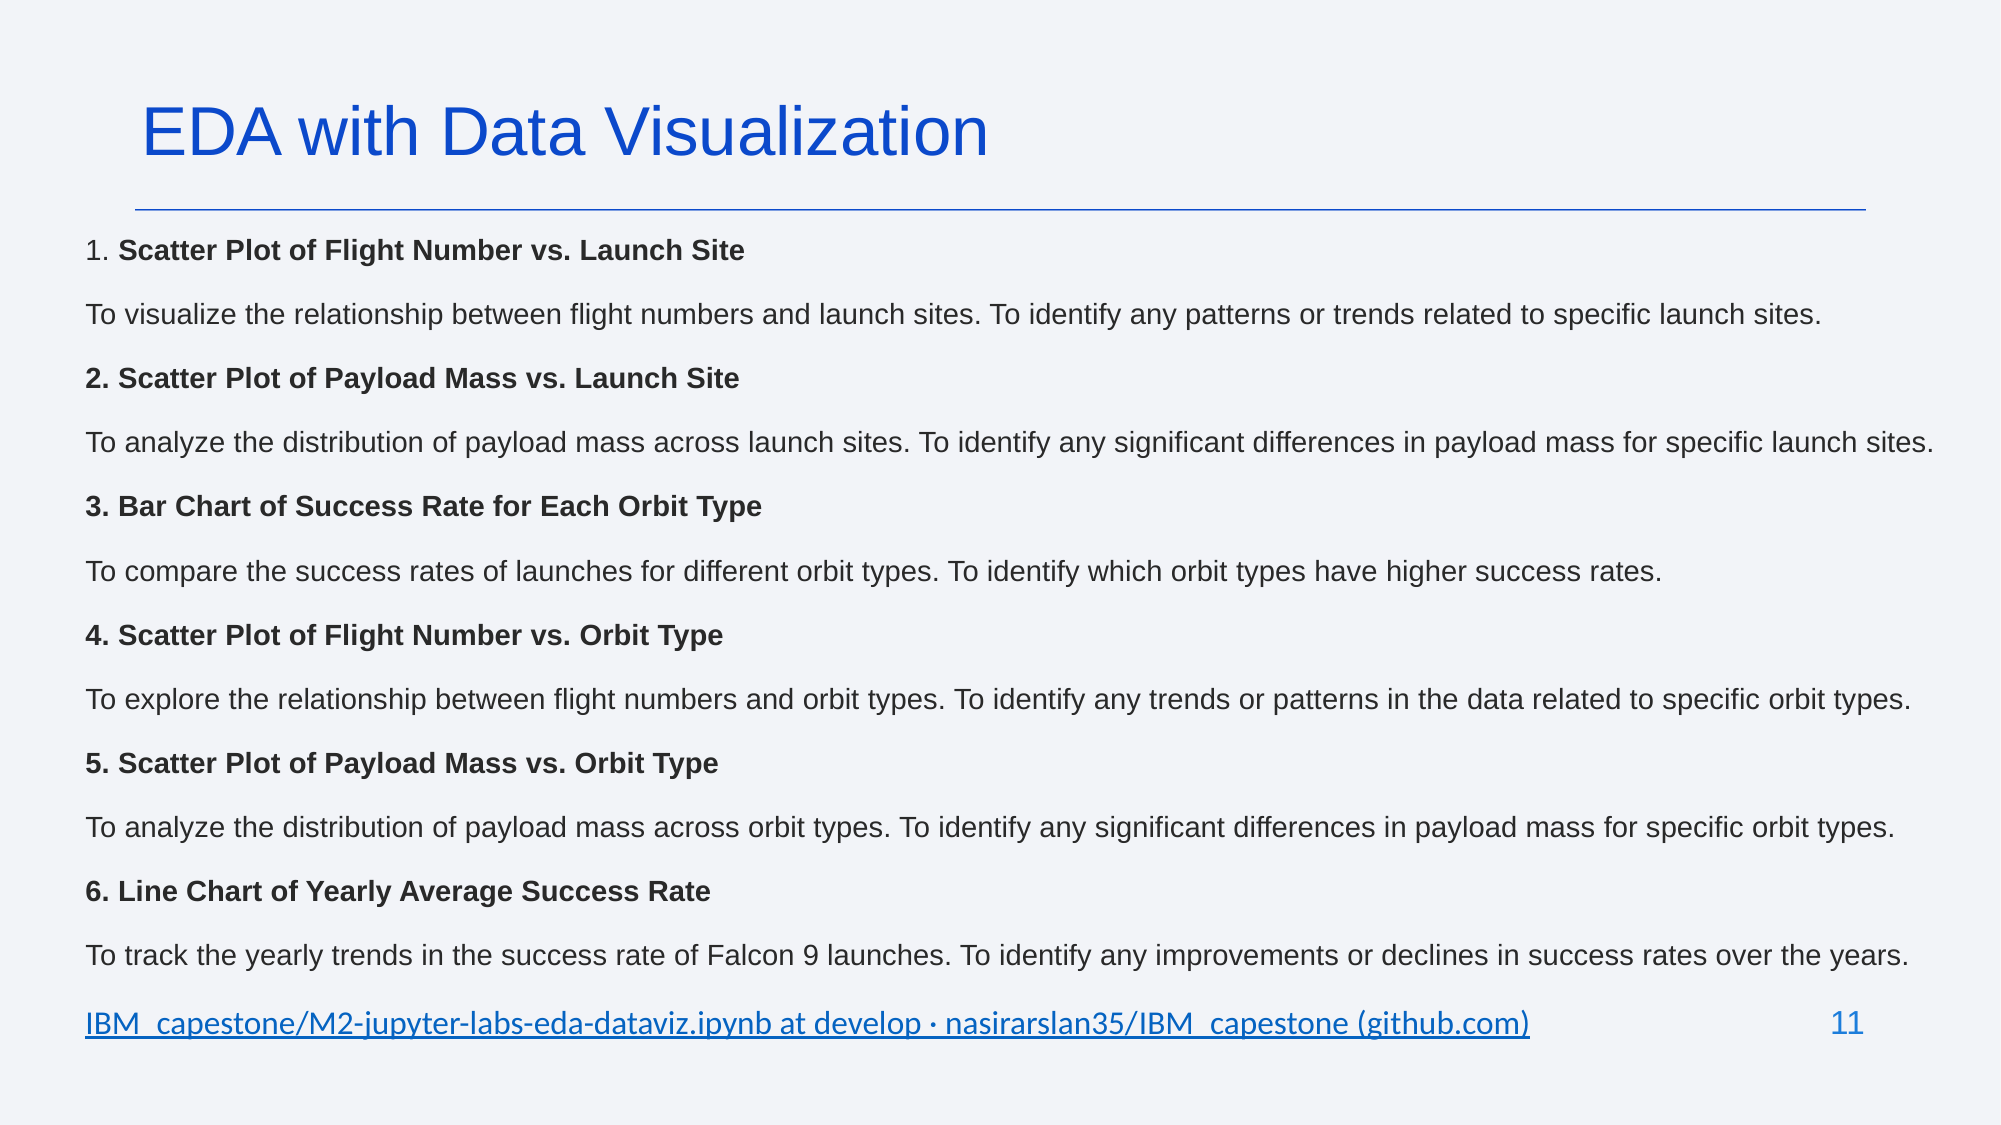

EDA with Data Visualization
1. Scatter Plot of Flight Number vs. Launch Site
To visualize the relationship between flight numbers and launch sites. To identify any patterns or trends related to specific launch sites.
2. Scatter Plot of Payload Mass vs. Launch Site
To analyze the distribution of payload mass across launch sites. To identify any significant differences in payload mass for specific launch sites.
3. Bar Chart of Success Rate for Each Orbit Type
To compare the success rates of launches for different orbit types. To identify which orbit types have higher success rates.
4. Scatter Plot of Flight Number vs. Orbit Type
To explore the relationship between flight numbers and orbit types. To identify any trends or patterns in the data related to specific orbit types.
5. Scatter Plot of Payload Mass vs. Orbit Type
To analyze the distribution of payload mass across orbit types. To identify any significant differences in payload mass for specific orbit types.
6. Line Chart of Yearly Average Success Rate
To track the yearly trends in the success rate of Falcon 9 launches. To identify any improvements or declines in success rates over the years.
IBM_capestone/M2-jupyter-labs-eda-dataviz.ipynb at develop · nasirarslan35/IBM_capestone (github.com)
11